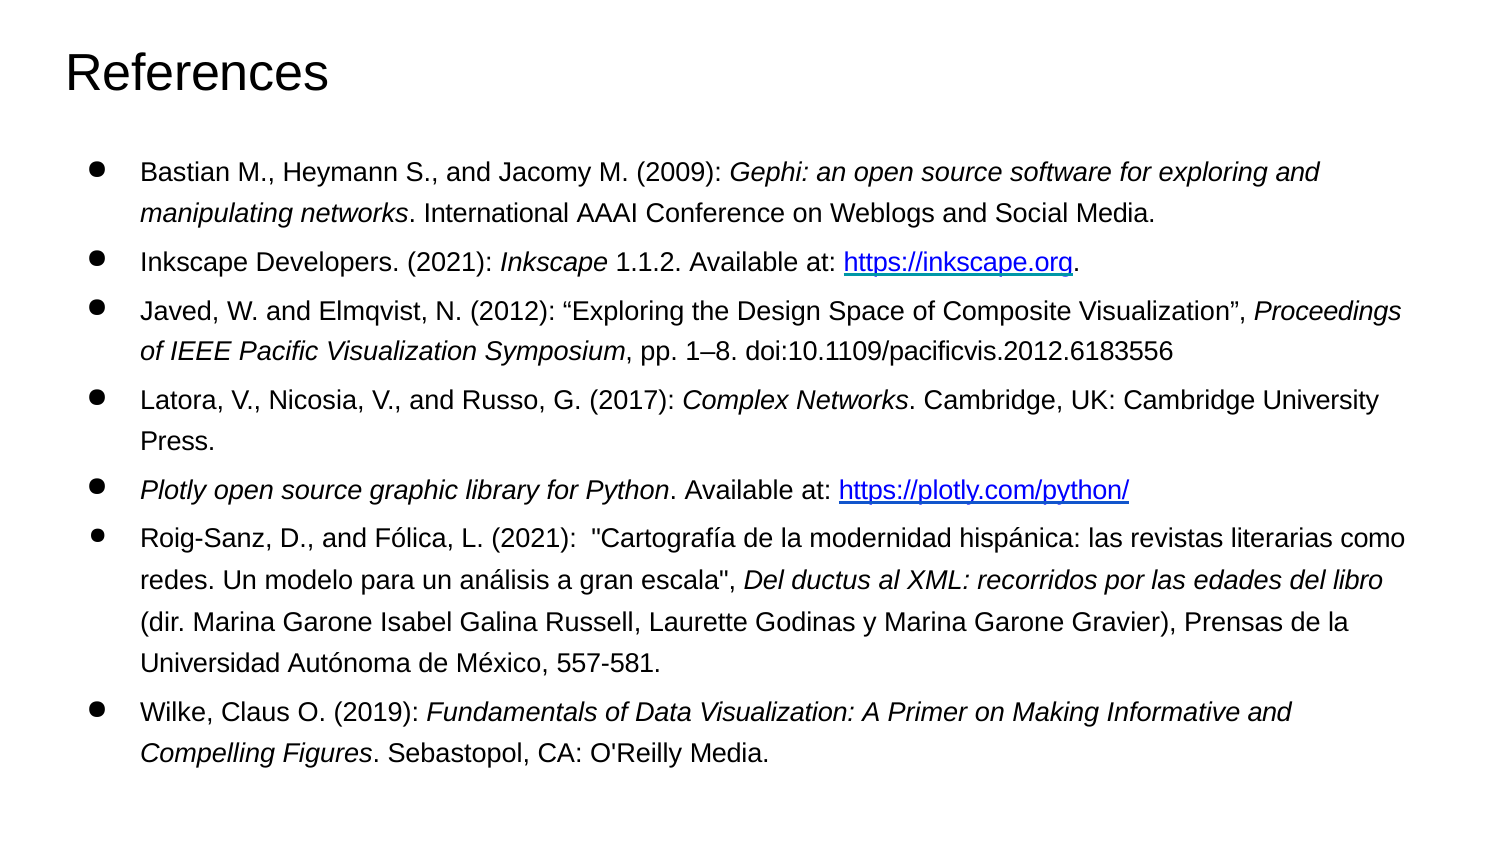

# References
Bastian M., Heymann S., and Jacomy M. (2009): Gephi: an open source software for exploring and manipulating networks. International AAAI Conference on Weblogs and Social Media.
Inkscape Developers. (2021): Inkscape 1.1.2. Available at: https://inkscape.org.
Javed, W. and Elmqvist, N. (2012): “Exploring the Design Space of Composite Visualization”, Proceedings of IEEE Pacific Visualization Symposium, pp. 1–8. doi:10.1109/pacificvis.2012.6183556
Latora, V., Nicosia, V., and Russo, G. (2017): Complex Networks. Cambridge, UK: Cambridge University Press.
Plotly open source graphic library for Python. Available at: https://plotly.com/python/
Roig-Sanz, D., and Fólica, L. (2021): "Cartografía de la modernidad hispánica: las revistas literarias como redes. Un modelo para un análisis a gran escala", Del ductus al XML: recorridos por las edades del libro (dir. Marina Garone Isabel Galina Russell, Laurette Godinas y Marina Garone Gravier), Prensas de la Universidad Autónoma de México, 557-581.
Wilke, Claus O. (2019): Fundamentals of Data Visualization: A Primer on Making Informative and Compelling Figures. Sebastopol, CA: O'Reilly Media.